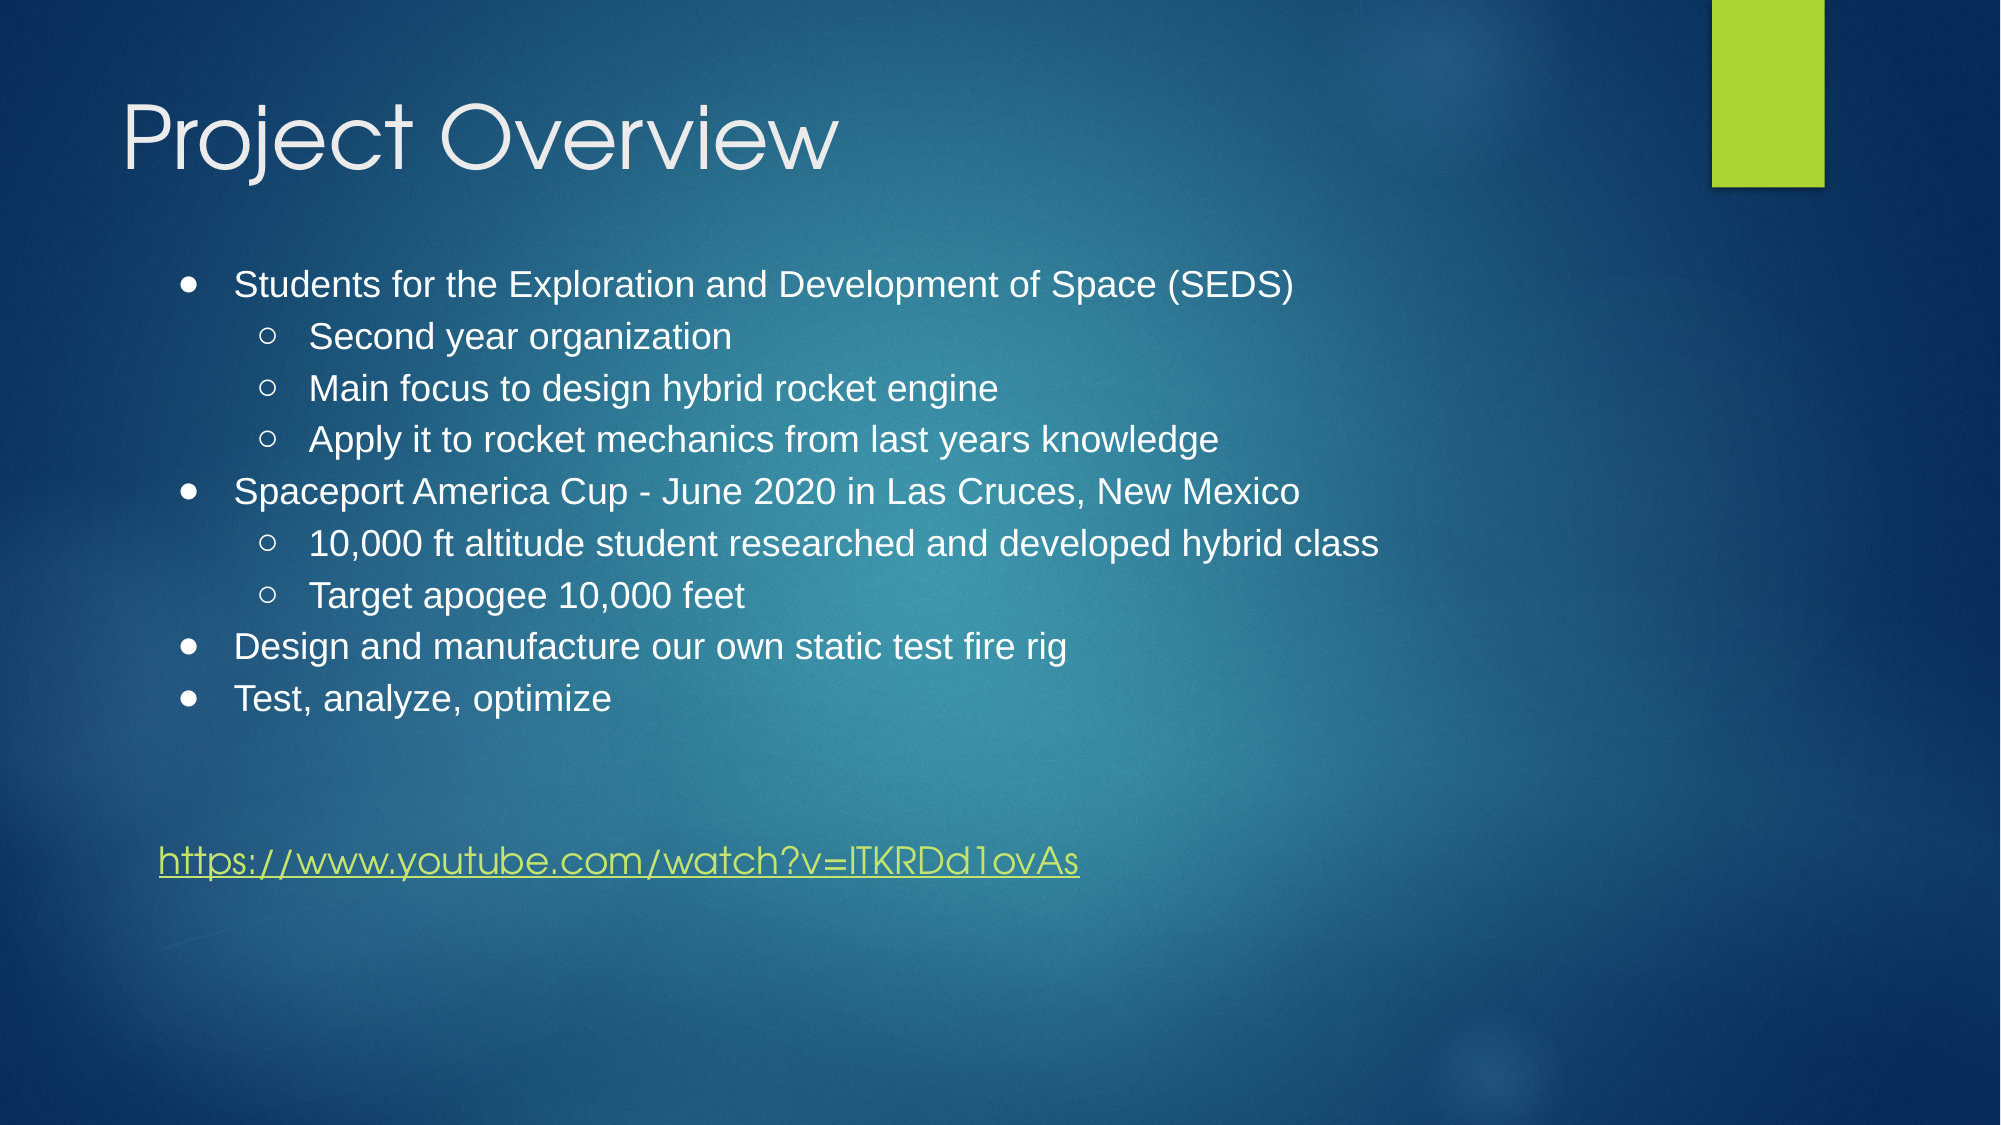

# Project Overview
Students for the Exploration and Development of Space (SEDS)
Second year organization
Main focus to design hybrid rocket engine
Apply it to rocket mechanics from last years knowledge
Spaceport America Cup - June 2020 in Las Cruces, New Mexico
10,000 ft altitude student researched and developed hybrid class
Target apogee 10,000 feet
Design and manufacture our own static test fire rig
Test, analyze, optimize

https://www.youtube.com/watch?v=lTKRDd1ovAs